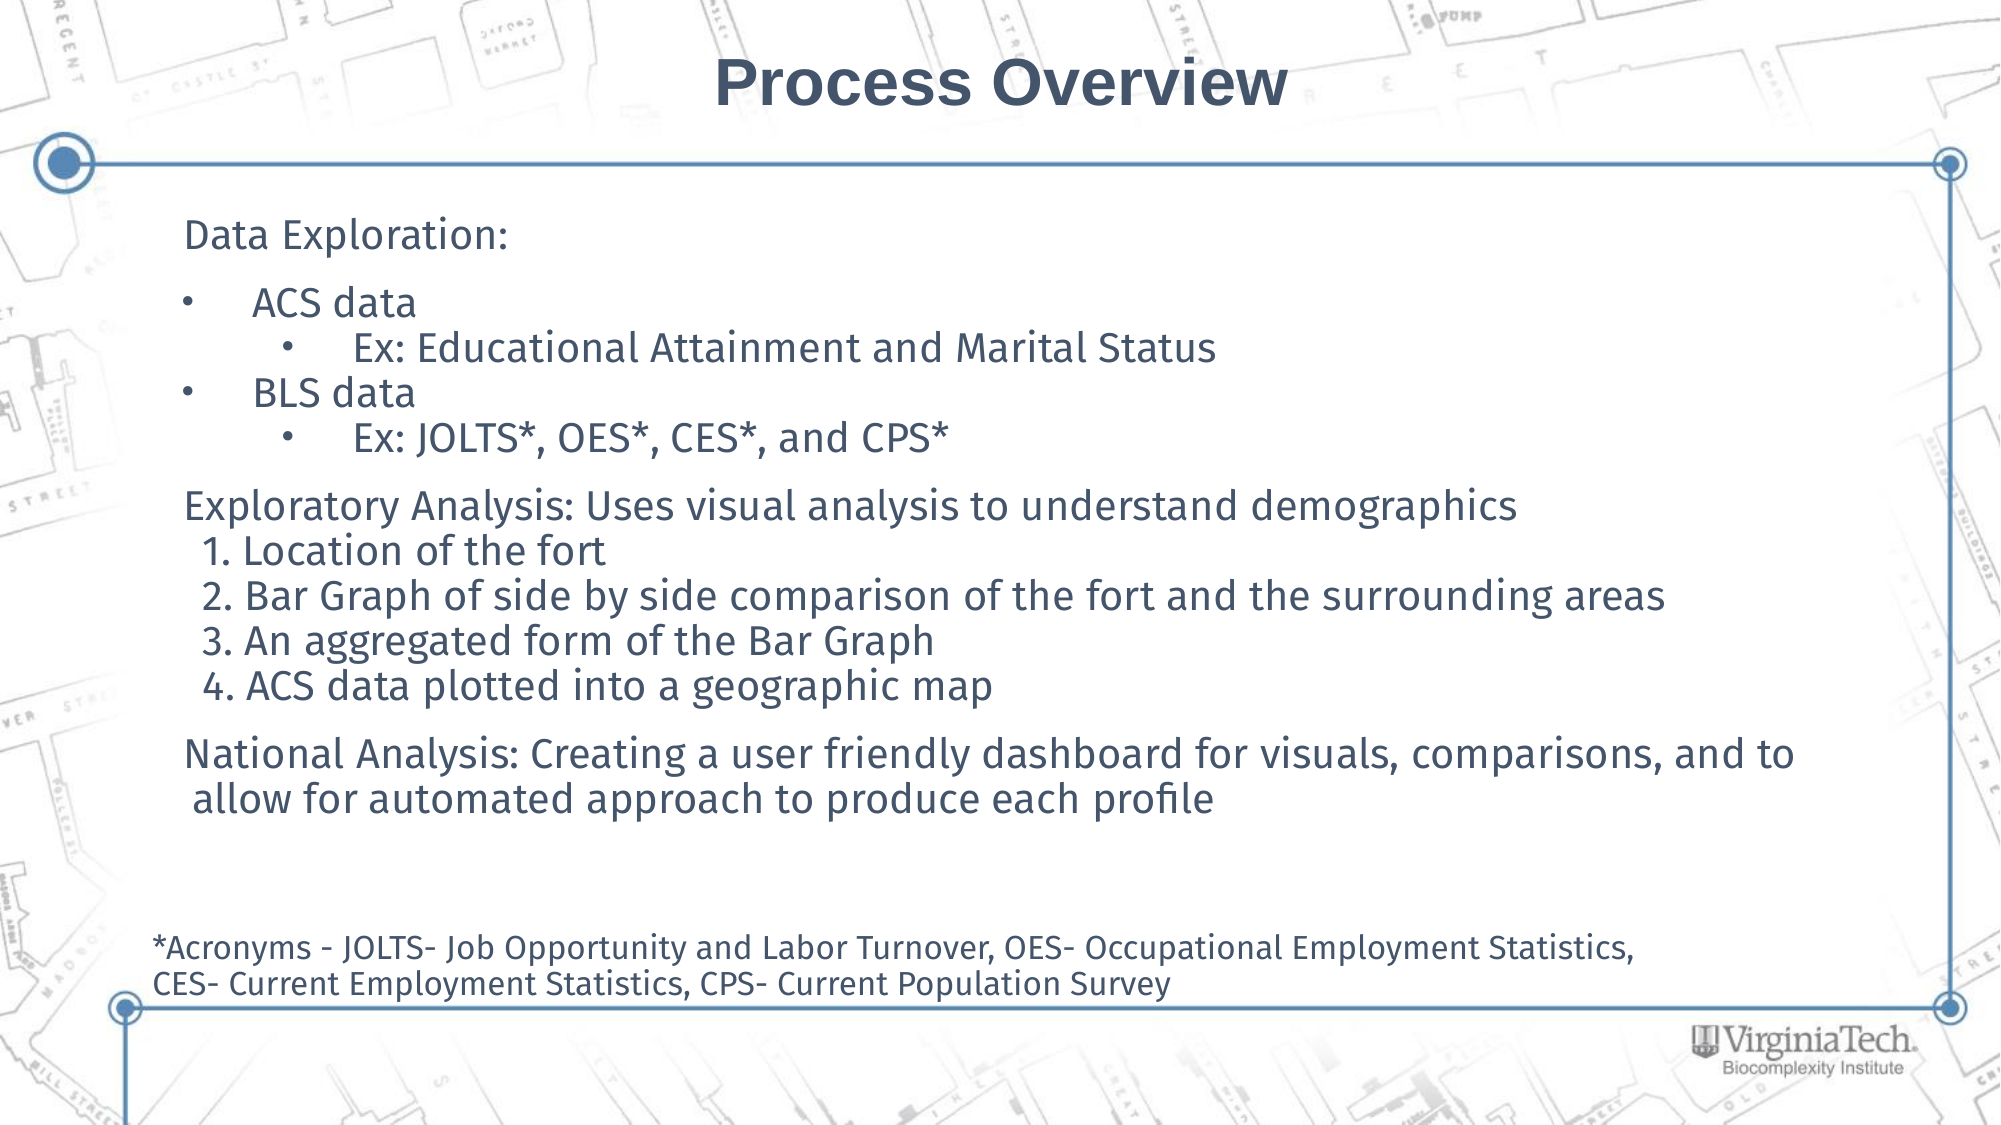

# Process Overview
Data Exploration:
ACS data
Ex: Educational Attainment and Marital Status
BLS data
Ex: JOLTS*, OES*, CES*, and CPS*
Exploratory Analysis: Uses visual analysis to understand demographics
 1. Location of the fort
 2. Bar Graph of side by side comparison of the fort and the surrounding areas
 3. An aggregated form of the Bar Graph
 4. ACS data plotted into a geographic map
National Analysis: Creating a user friendly dashboard for visuals, comparisons, and to allow for automated approach to produce each profile

*Acronyms - JOLTS- Job Opportunity and Labor Turnover, OES- Occupational Employment Statistics,
CES- Current Employment Statistics, CPS- Current Population Survey